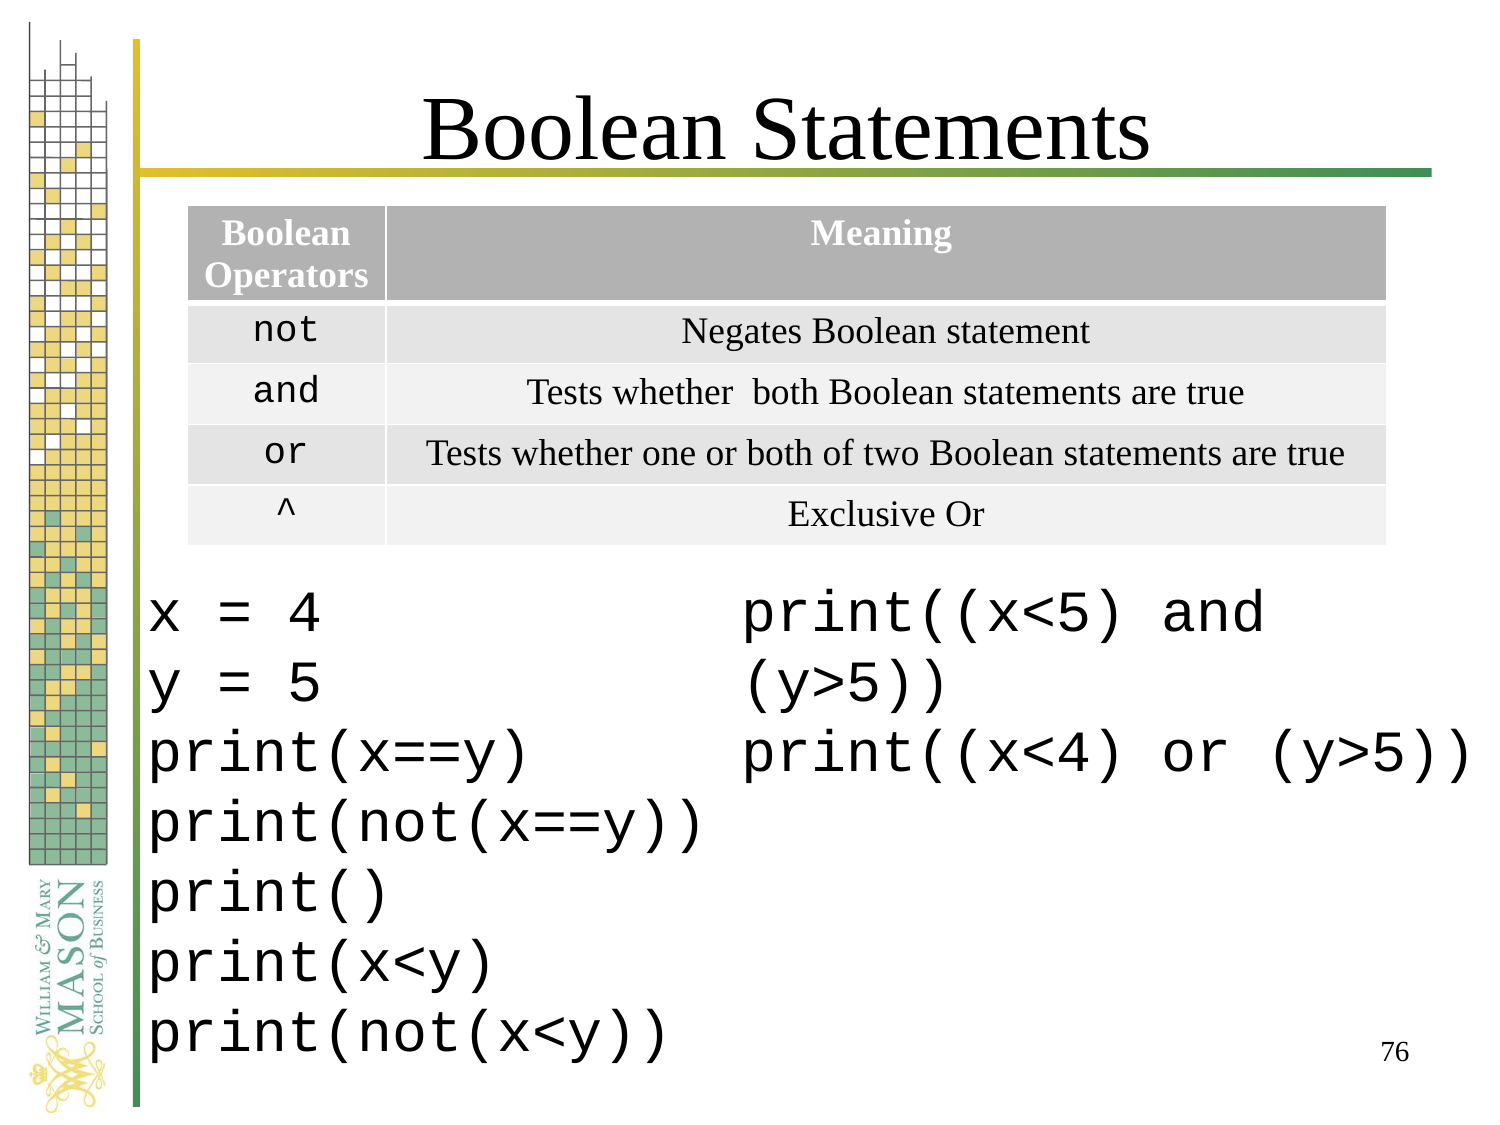

# Boolean Statements
| Boolean Operators | Meaning |
| --- | --- |
| not | Negates Boolean statement |
| and | Tests whether both Boolean statements are true |
| or | Tests whether one or both of two Boolean statements are true |
| ^ | Exclusive Or |
x = 4
y = 5
print(x==y)
print(not(x==y))
print()
print(x<y)
print(not(x<y))
print((x<5) and (y>5))
print((x<4) or (y>5))
76